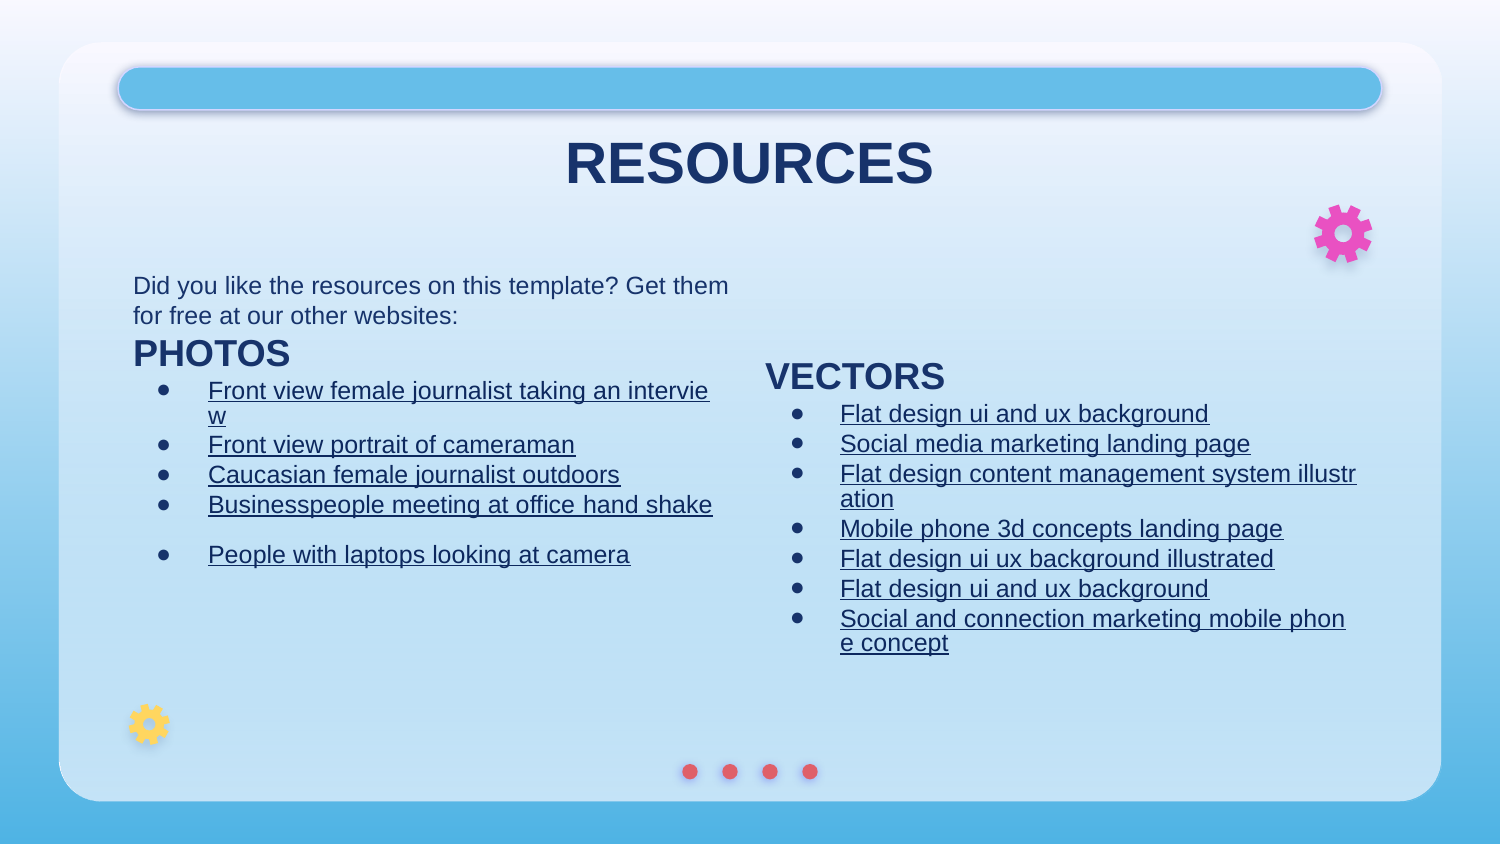

# RESOURCES

Did you like the resources on this template? Get them for free at our other websites:
PHOTOS
Front view female journalist taking an interview
Front view portrait of cameraman
Caucasian female journalist outdoors
Businesspeople meeting at office hand shake
People with laptops looking at camera
VECTORS
Flat design ui and ux background
Social media marketing landing page
Flat design content management system illustration
Mobile phone 3d concepts landing page
Flat design ui ux background illustrated
Flat design ui and ux background
Social and connection marketing mobile phone concept